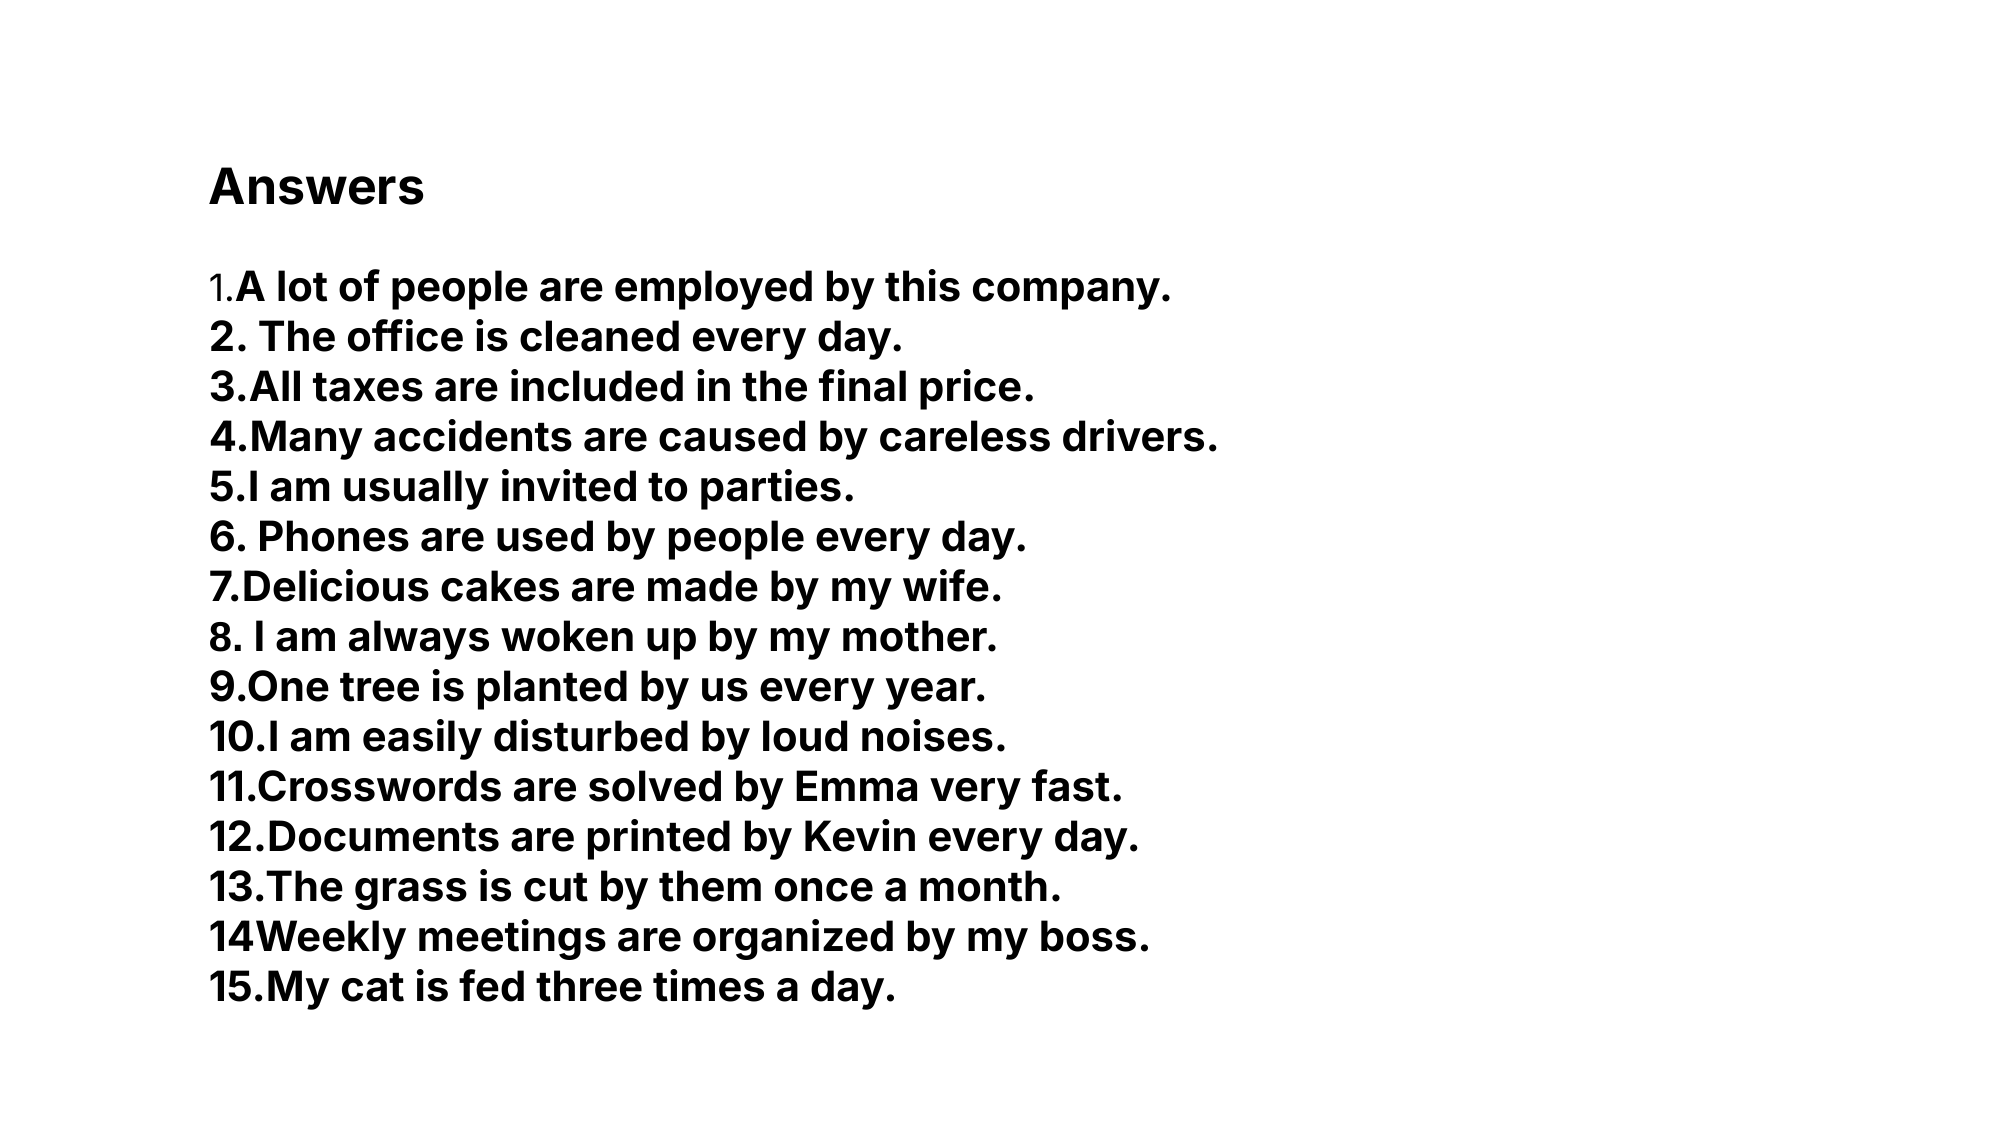

Answers

1.A lot of people are employed by this company.
2. The office is cleaned every day.
3.All taxes are included in the final price.
4.Many accidents are caused by careless drivers.
5.I am usually invited to parties.
6. Phones are used by people every day.
7.Delicious cakes are made by my wife.
8. I am always woken up by my mother.
9.One tree is planted by us every year.
10.I am easily disturbed by loud noises.
11.Crosswords are solved by Emma very fast.
12.Documents are printed by Kevin every day.
13.The grass is cut by them once a month.
14Weekly meetings are organized by my boss.
15.My cat is fed three times a day.